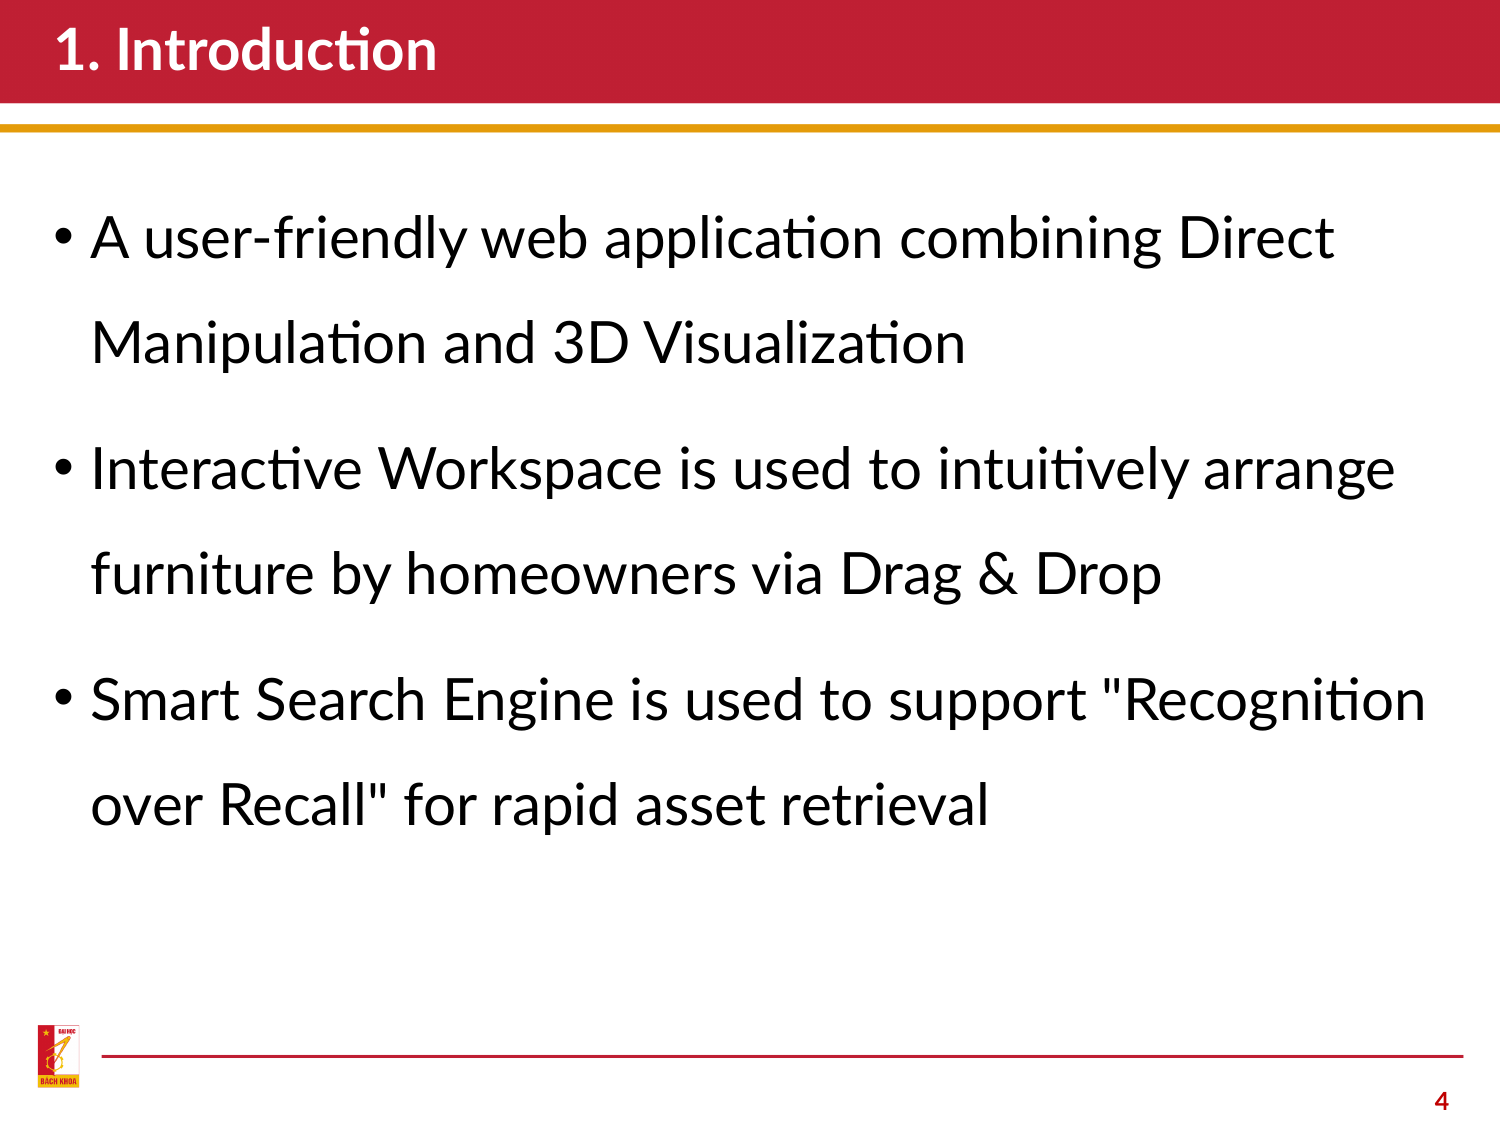

# 1. Introduction
A user-friendly web application combining Direct Manipulation and 3D Visualization
Interactive Workspace is used to intuitively arrange furniture by homeowners via Drag & Drop
Smart Search Engine is used to support "Recognition over Recall" for rapid asset retrieval
4